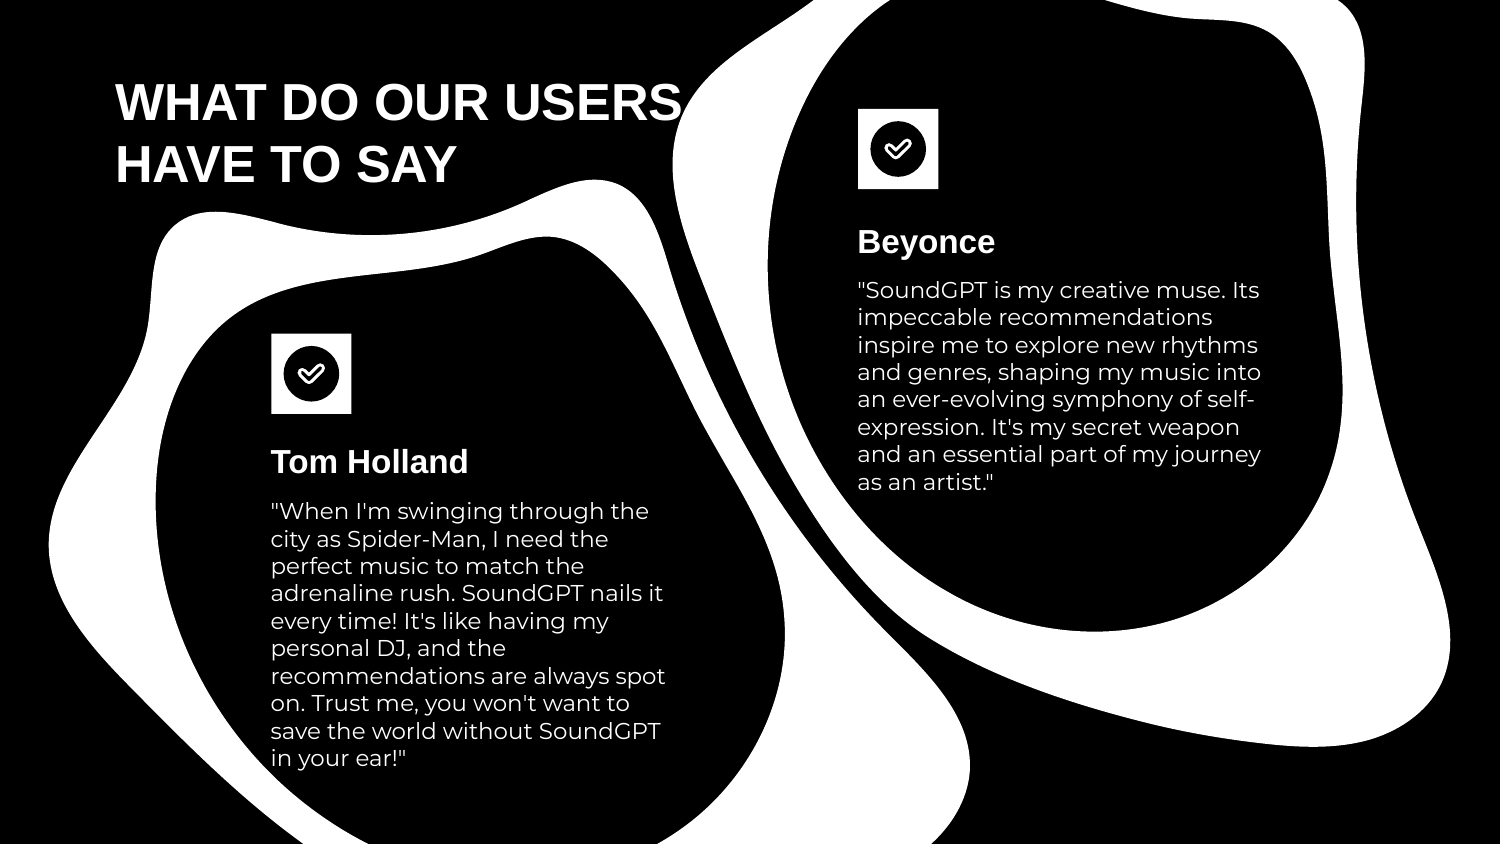

WHAT DO OUR USERS
HAVE TO SAY

Beyonce
"SoundGPT is my creative muse. Its impeccable recommendations inspire me to explore new rhythms and genres, shaping my music into an ever-evolving symphony of self-expression. It's my secret weapon and an essential part of my journey as an artist."

# Tom Holland
"When I'm swinging through the city as Spider-Man, I need the perfect music to match the adrenaline rush. SoundGPT nails it every time! It's like having my personal DJ, and the recommendations are always spot on. Trust me, you won't want to save the world without SoundGPT in your ear!"